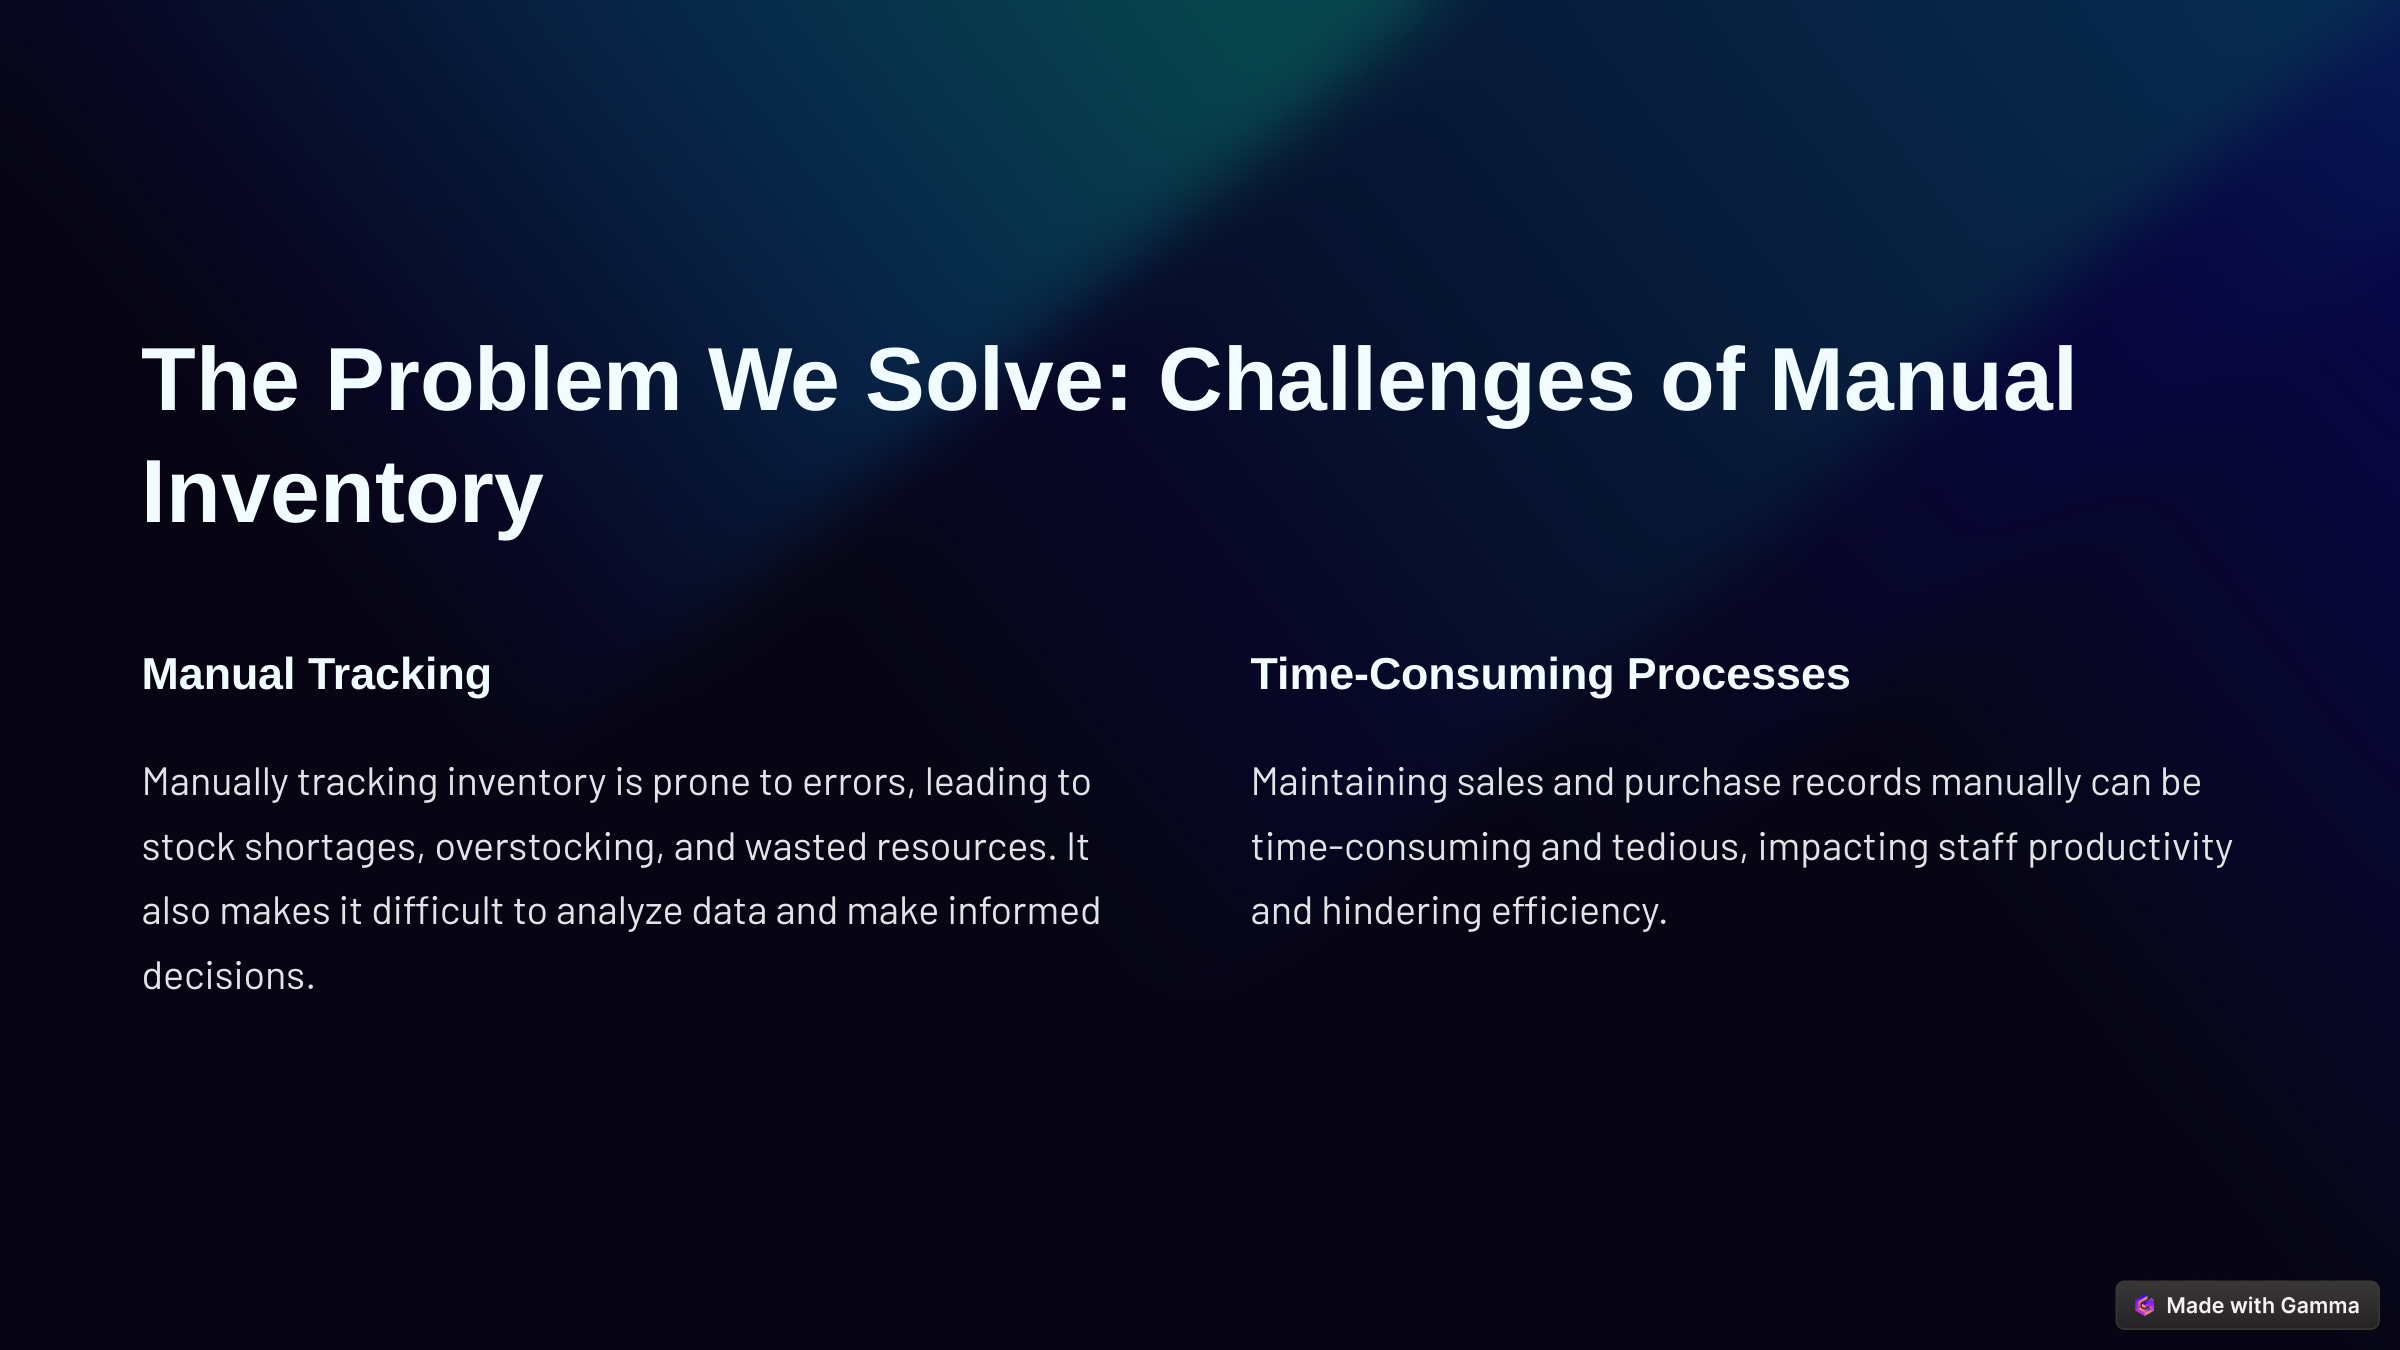

The Problem We Solve: Challenges of Manual Inventory
Manual Tracking
Time-Consuming Processes
Manually tracking inventory is prone to errors, leading to stock shortages, overstocking, and wasted resources. It also makes it difficult to analyze data and make informed decisions.
Maintaining sales and purchase records manually can be time-consuming and tedious, impacting staff productivity and hindering efficiency.